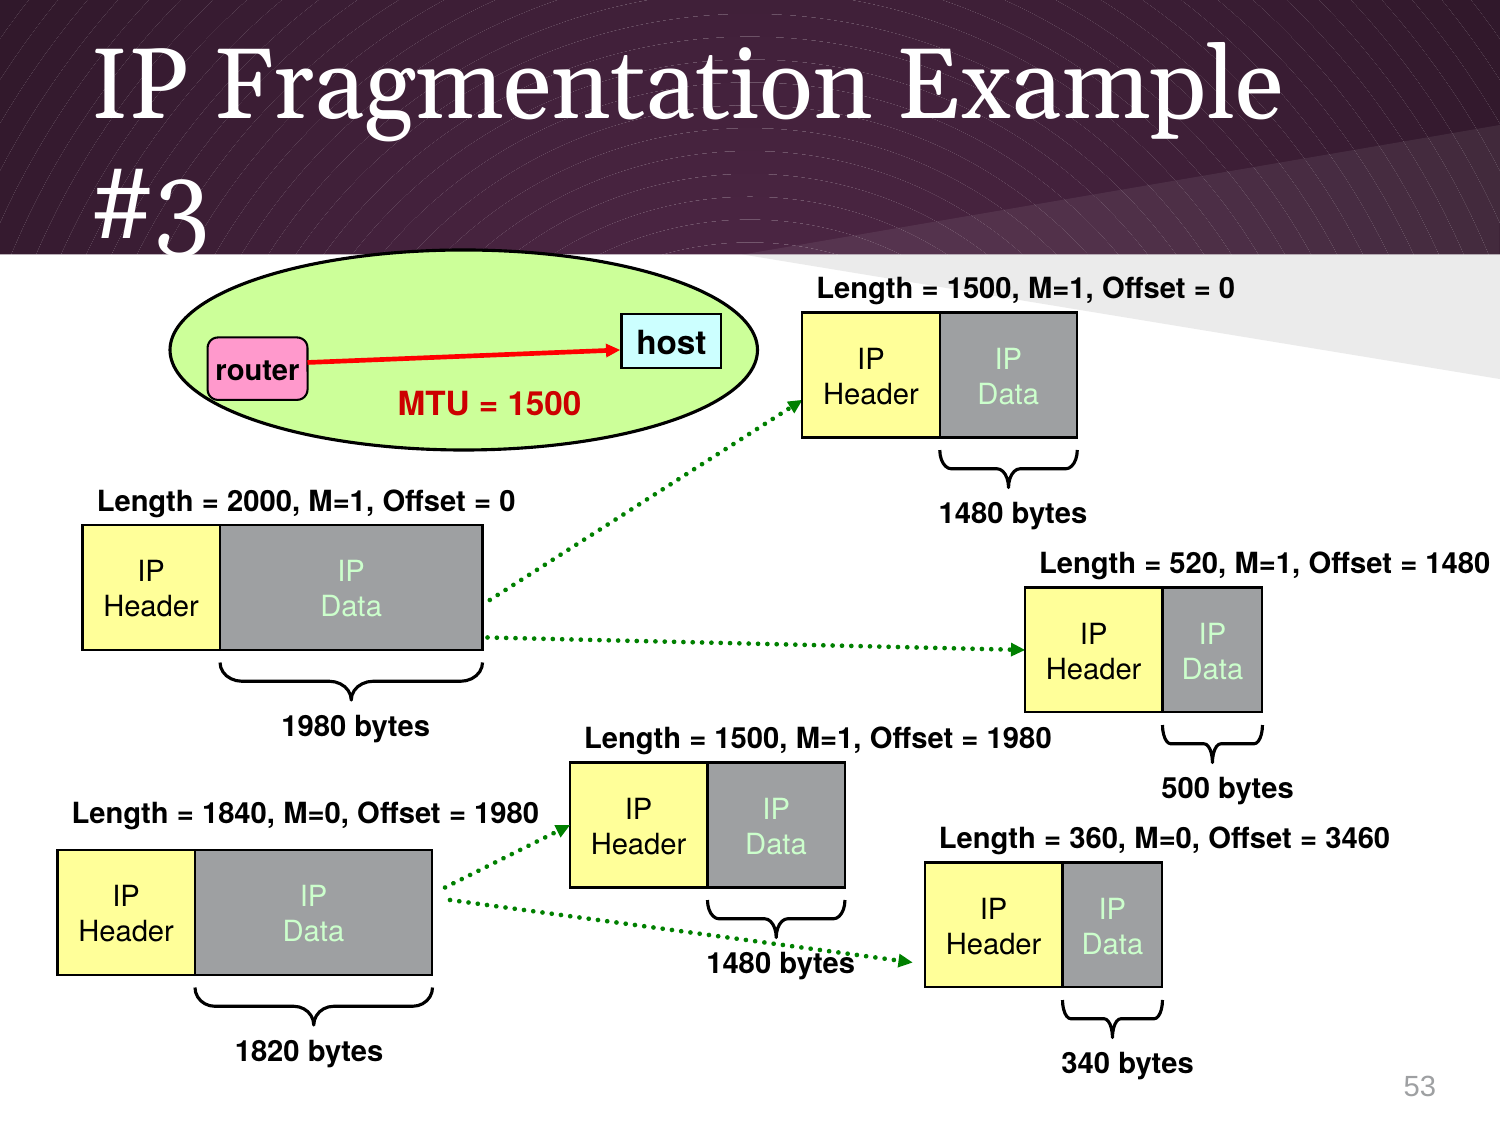

# IP Fragmentation Example #3

host
router

MTU = 1500

Length = 1500, M=1, Offset = 0
IP
Header
IP
Data

1480 bytes

Length = 2000, M=1, Offset = 0
IP
Header
IP
Data

1980 bytes
Length = 520, M=1, Offset = 1480
IP
Header
IP
Data

500 bytes

Length = 1500, M=1, Offset = 1980
IP
Header
IP
Data

1480 bytes

Length = 1840, M=0, Offset = 1980
IP
Header
IP
Data

1820 bytes
Length = 360, M=0, Offset = 3460
IP
Header
IP
Data

340 bytes

53